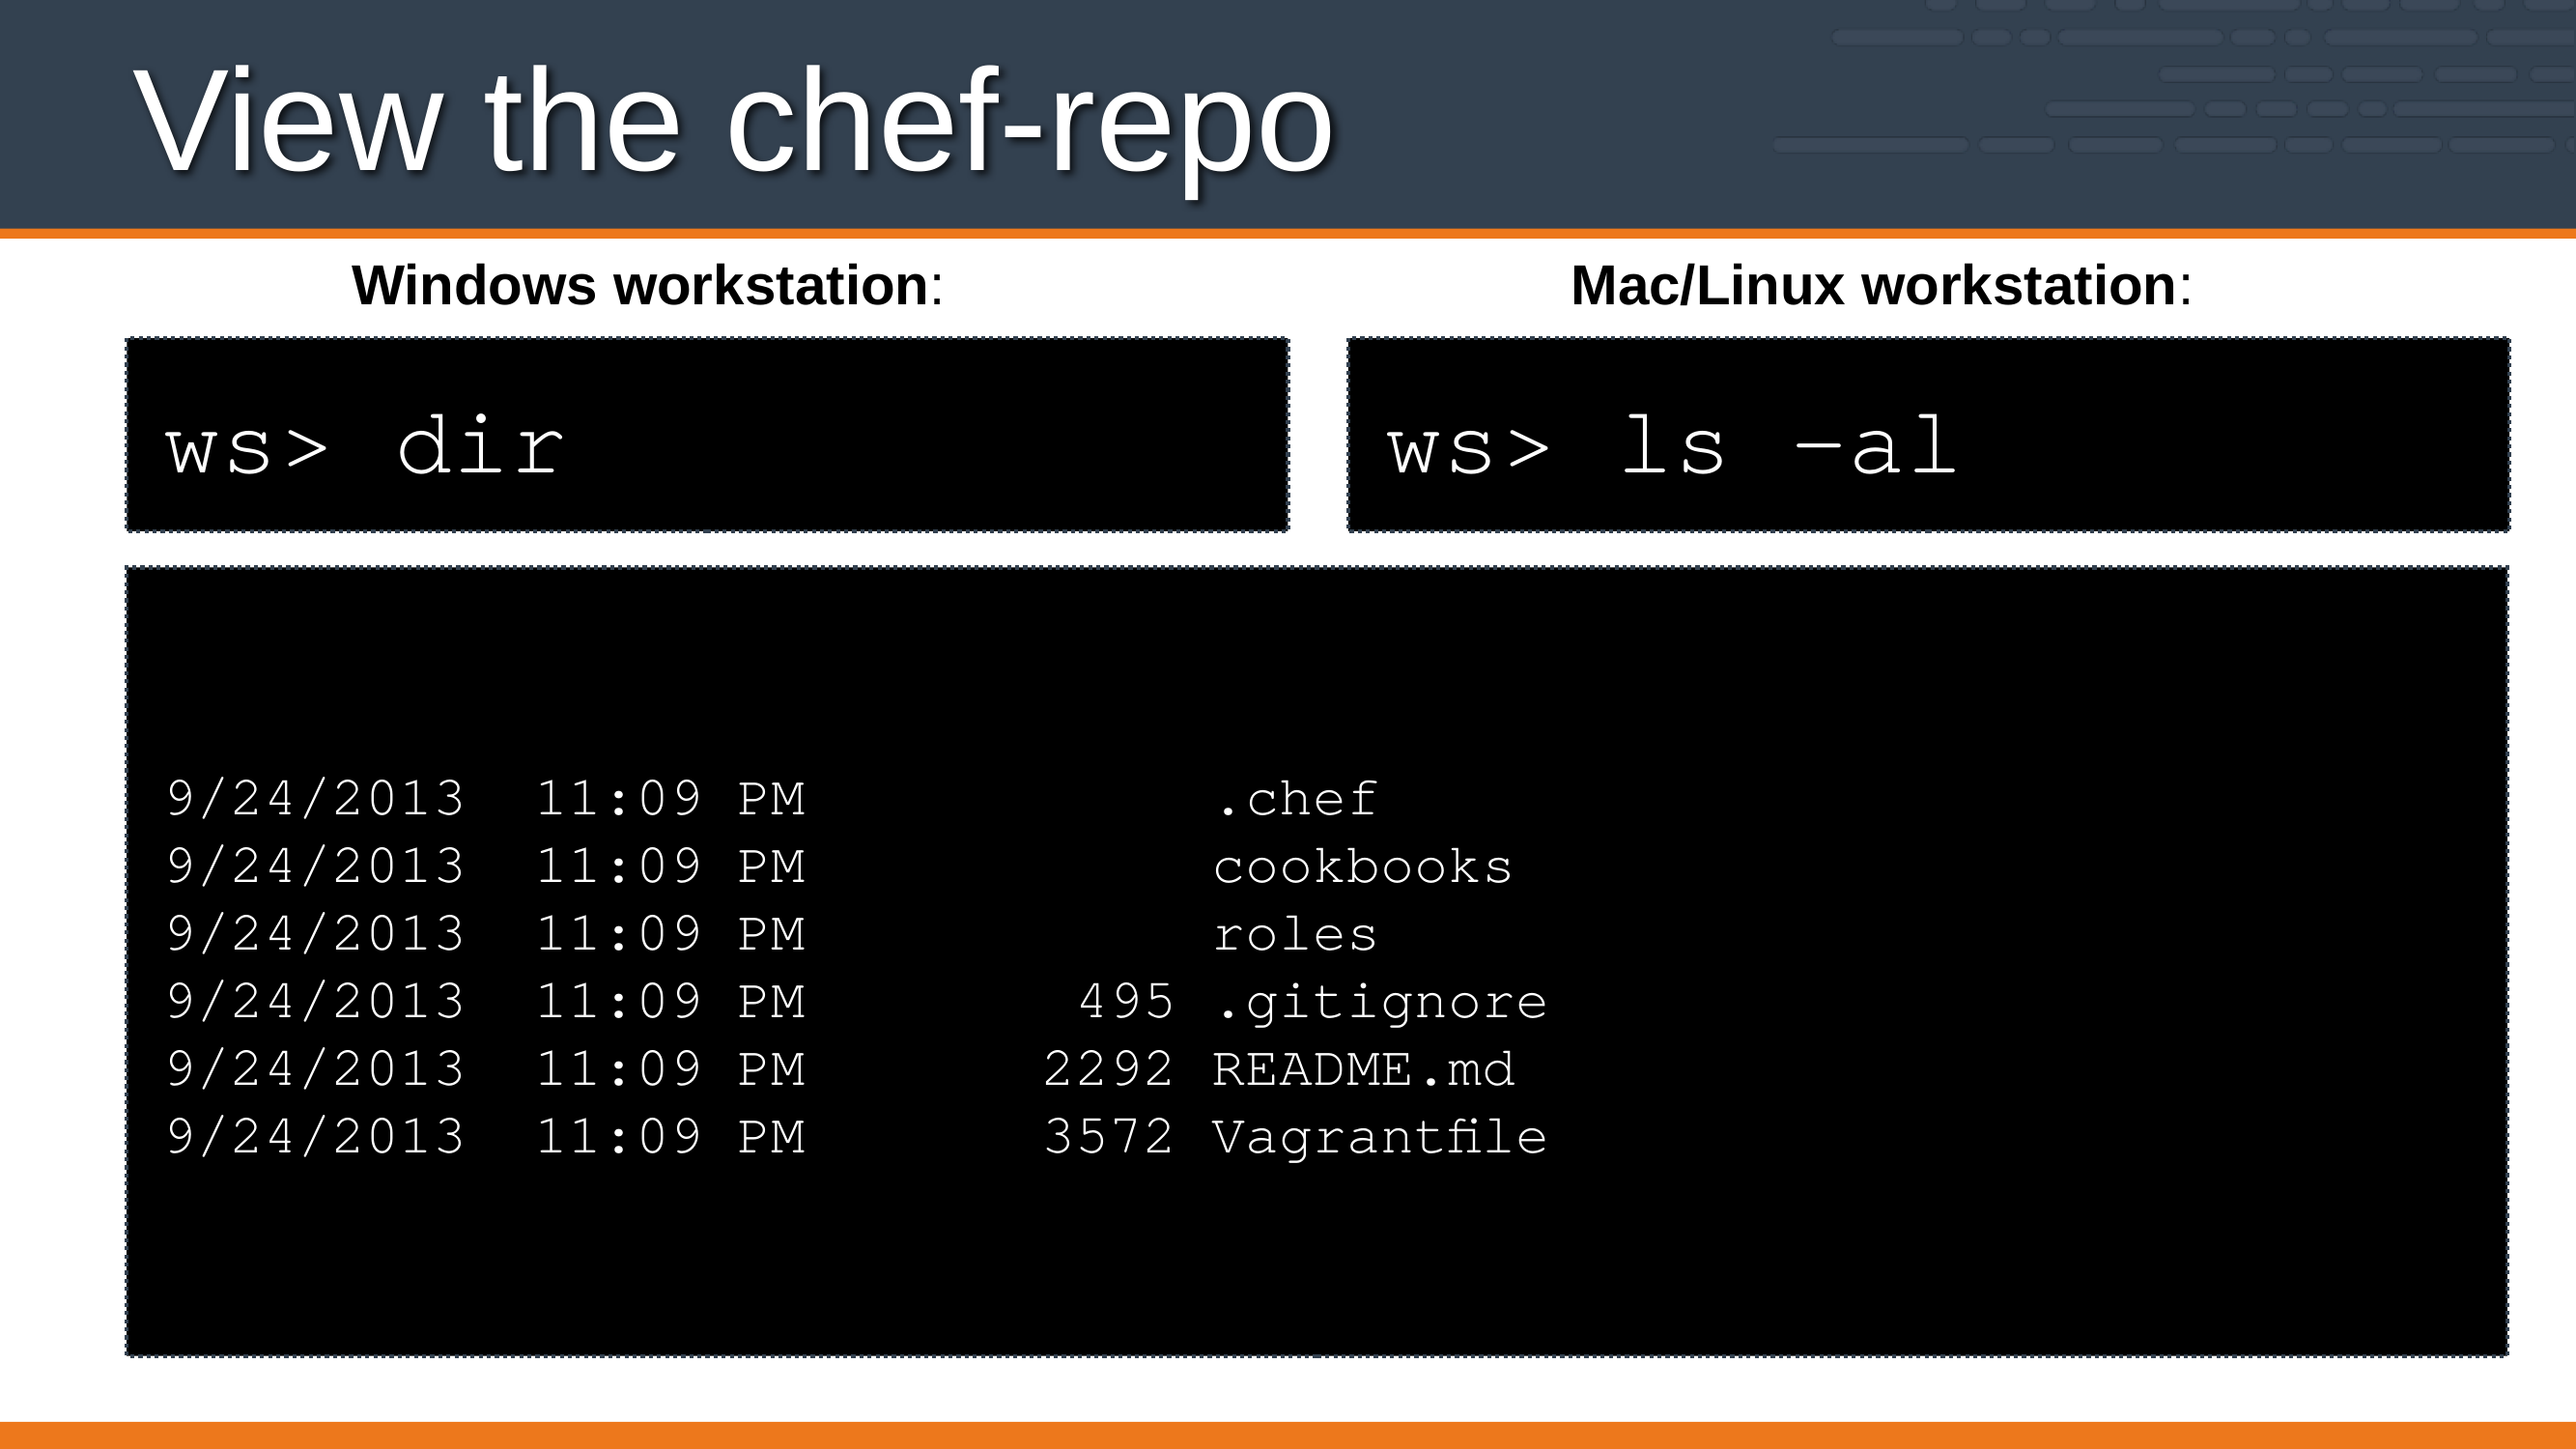

# View the chef-repo
Windows workstation:
Mac/Linux workstation:

ws> dir

ws> ls -al

9/24/2013  11:09 PM            .chef
9/24/2013  11:09 PM            cookbooks
9/24/2013  11:09 PM            roles
9/24/2013  11:09 PM        495 .gitignore
9/24/2013  11:09 PM       2292 README.md
9/24/2013  11:09 PM       3572 Vagrantfile